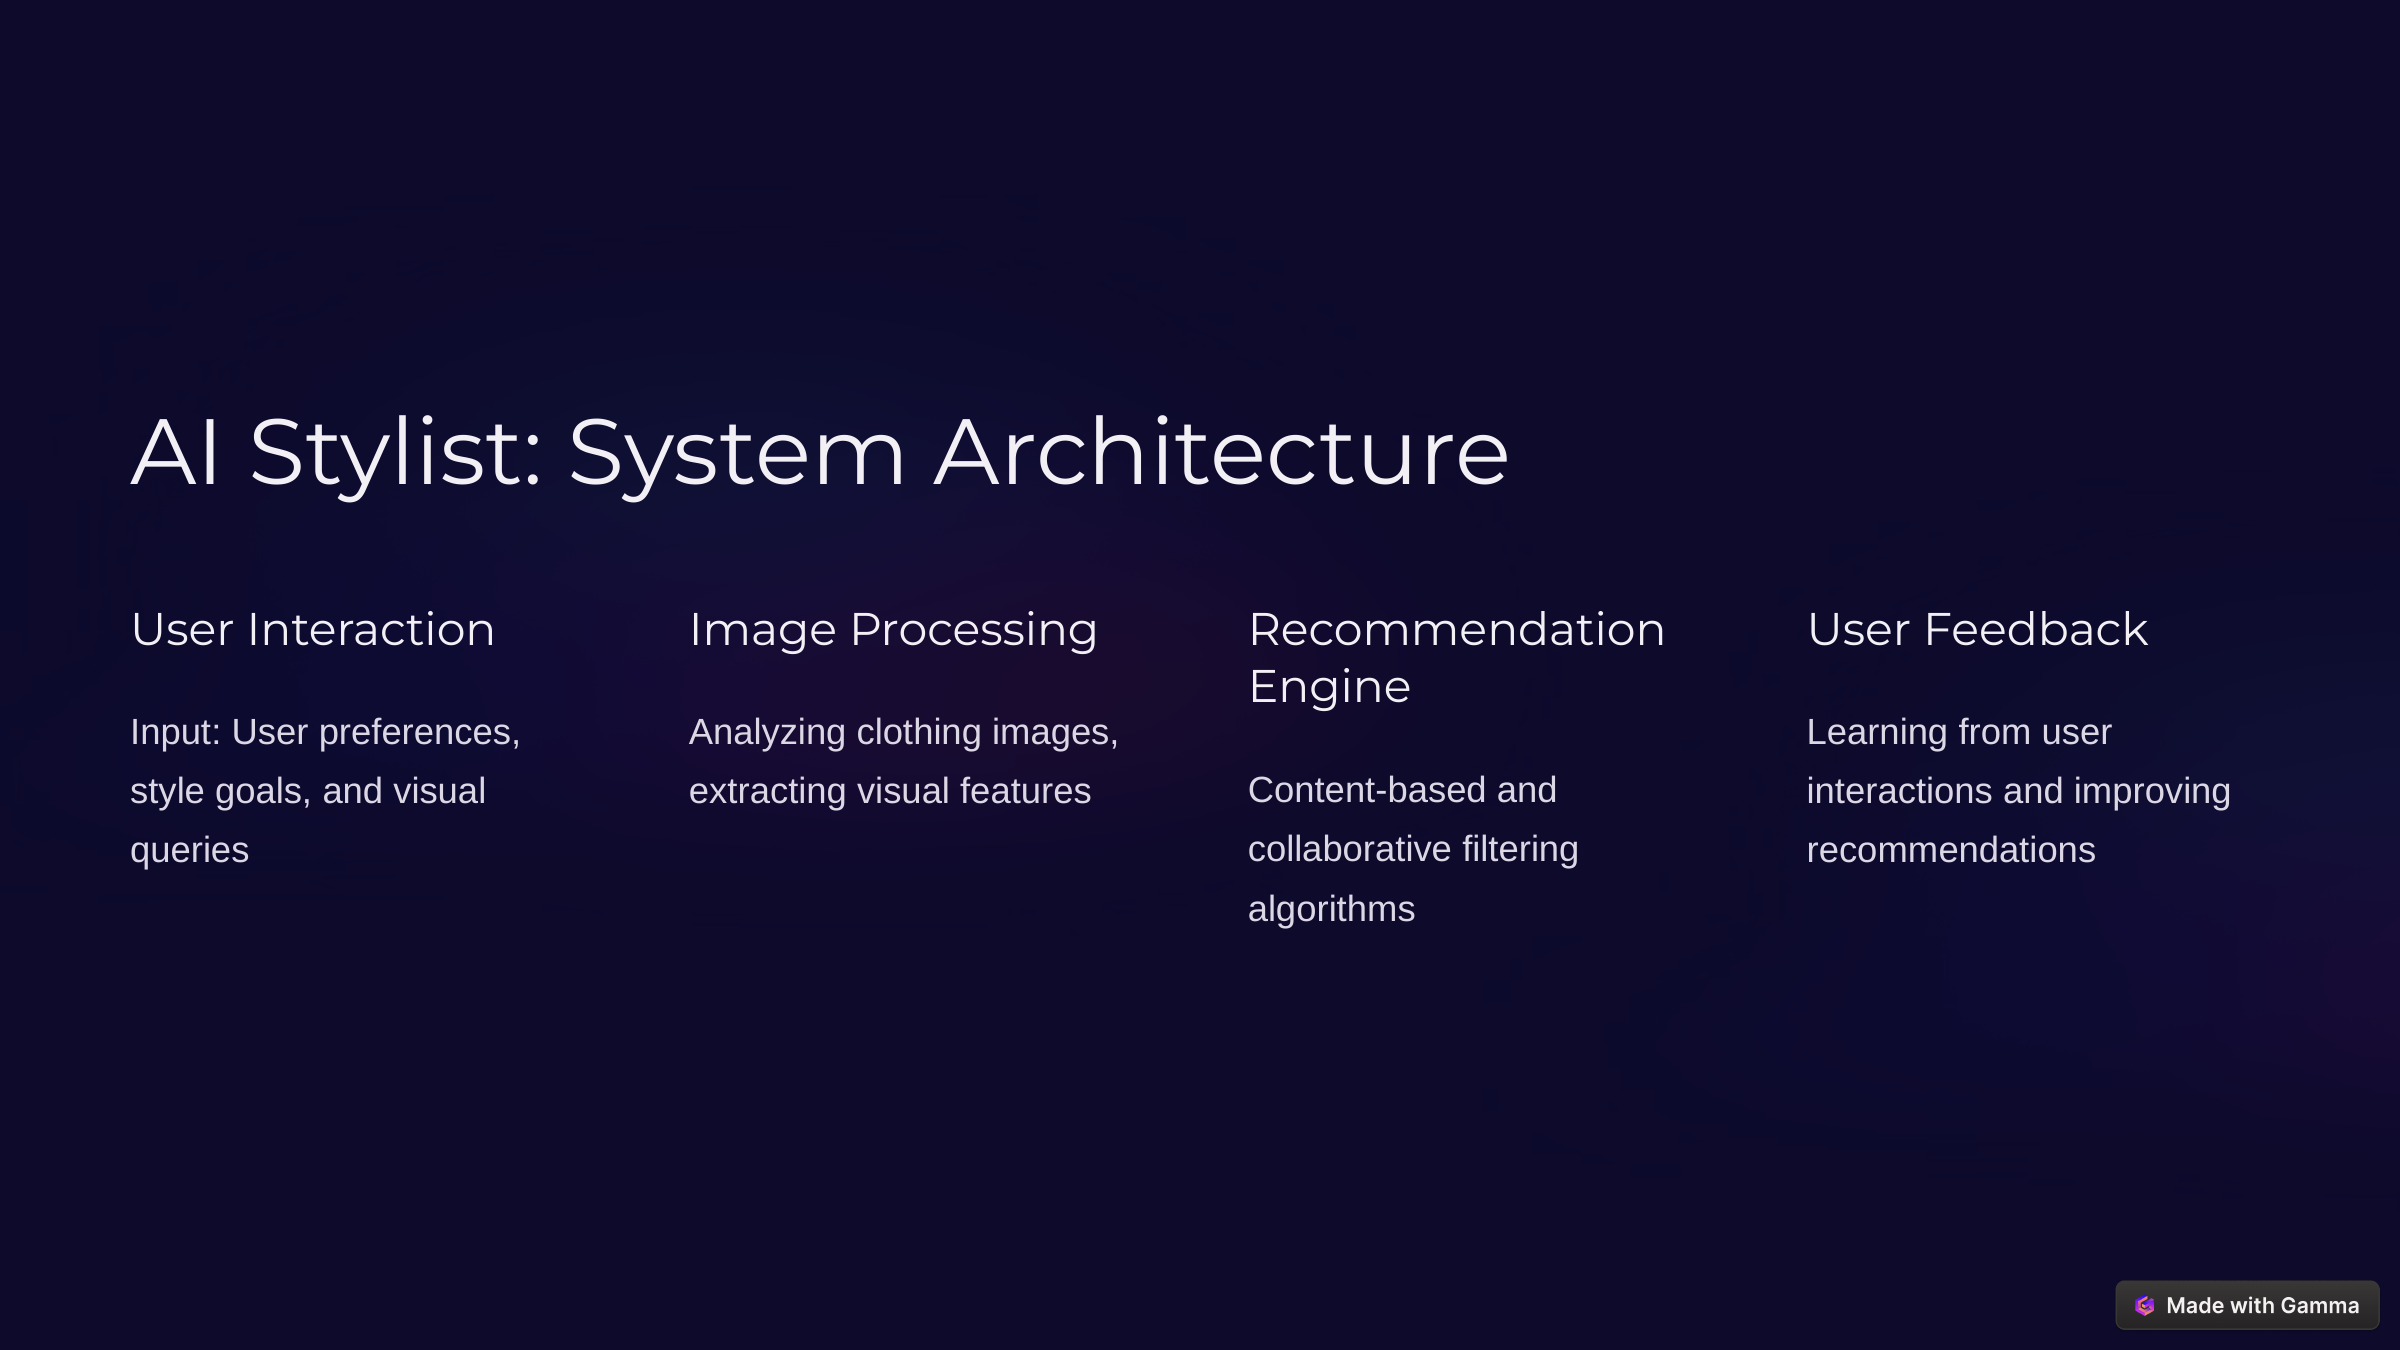

AI Stylist: System Architecture
User Interaction
Image Processing
Recommendation Engine
User Feedback
Input: User preferences, style goals, and visual queries
Analyzing clothing images, extracting visual features
Learning from user interactions and improving recommendations
Content-based and collaborative filtering algorithms